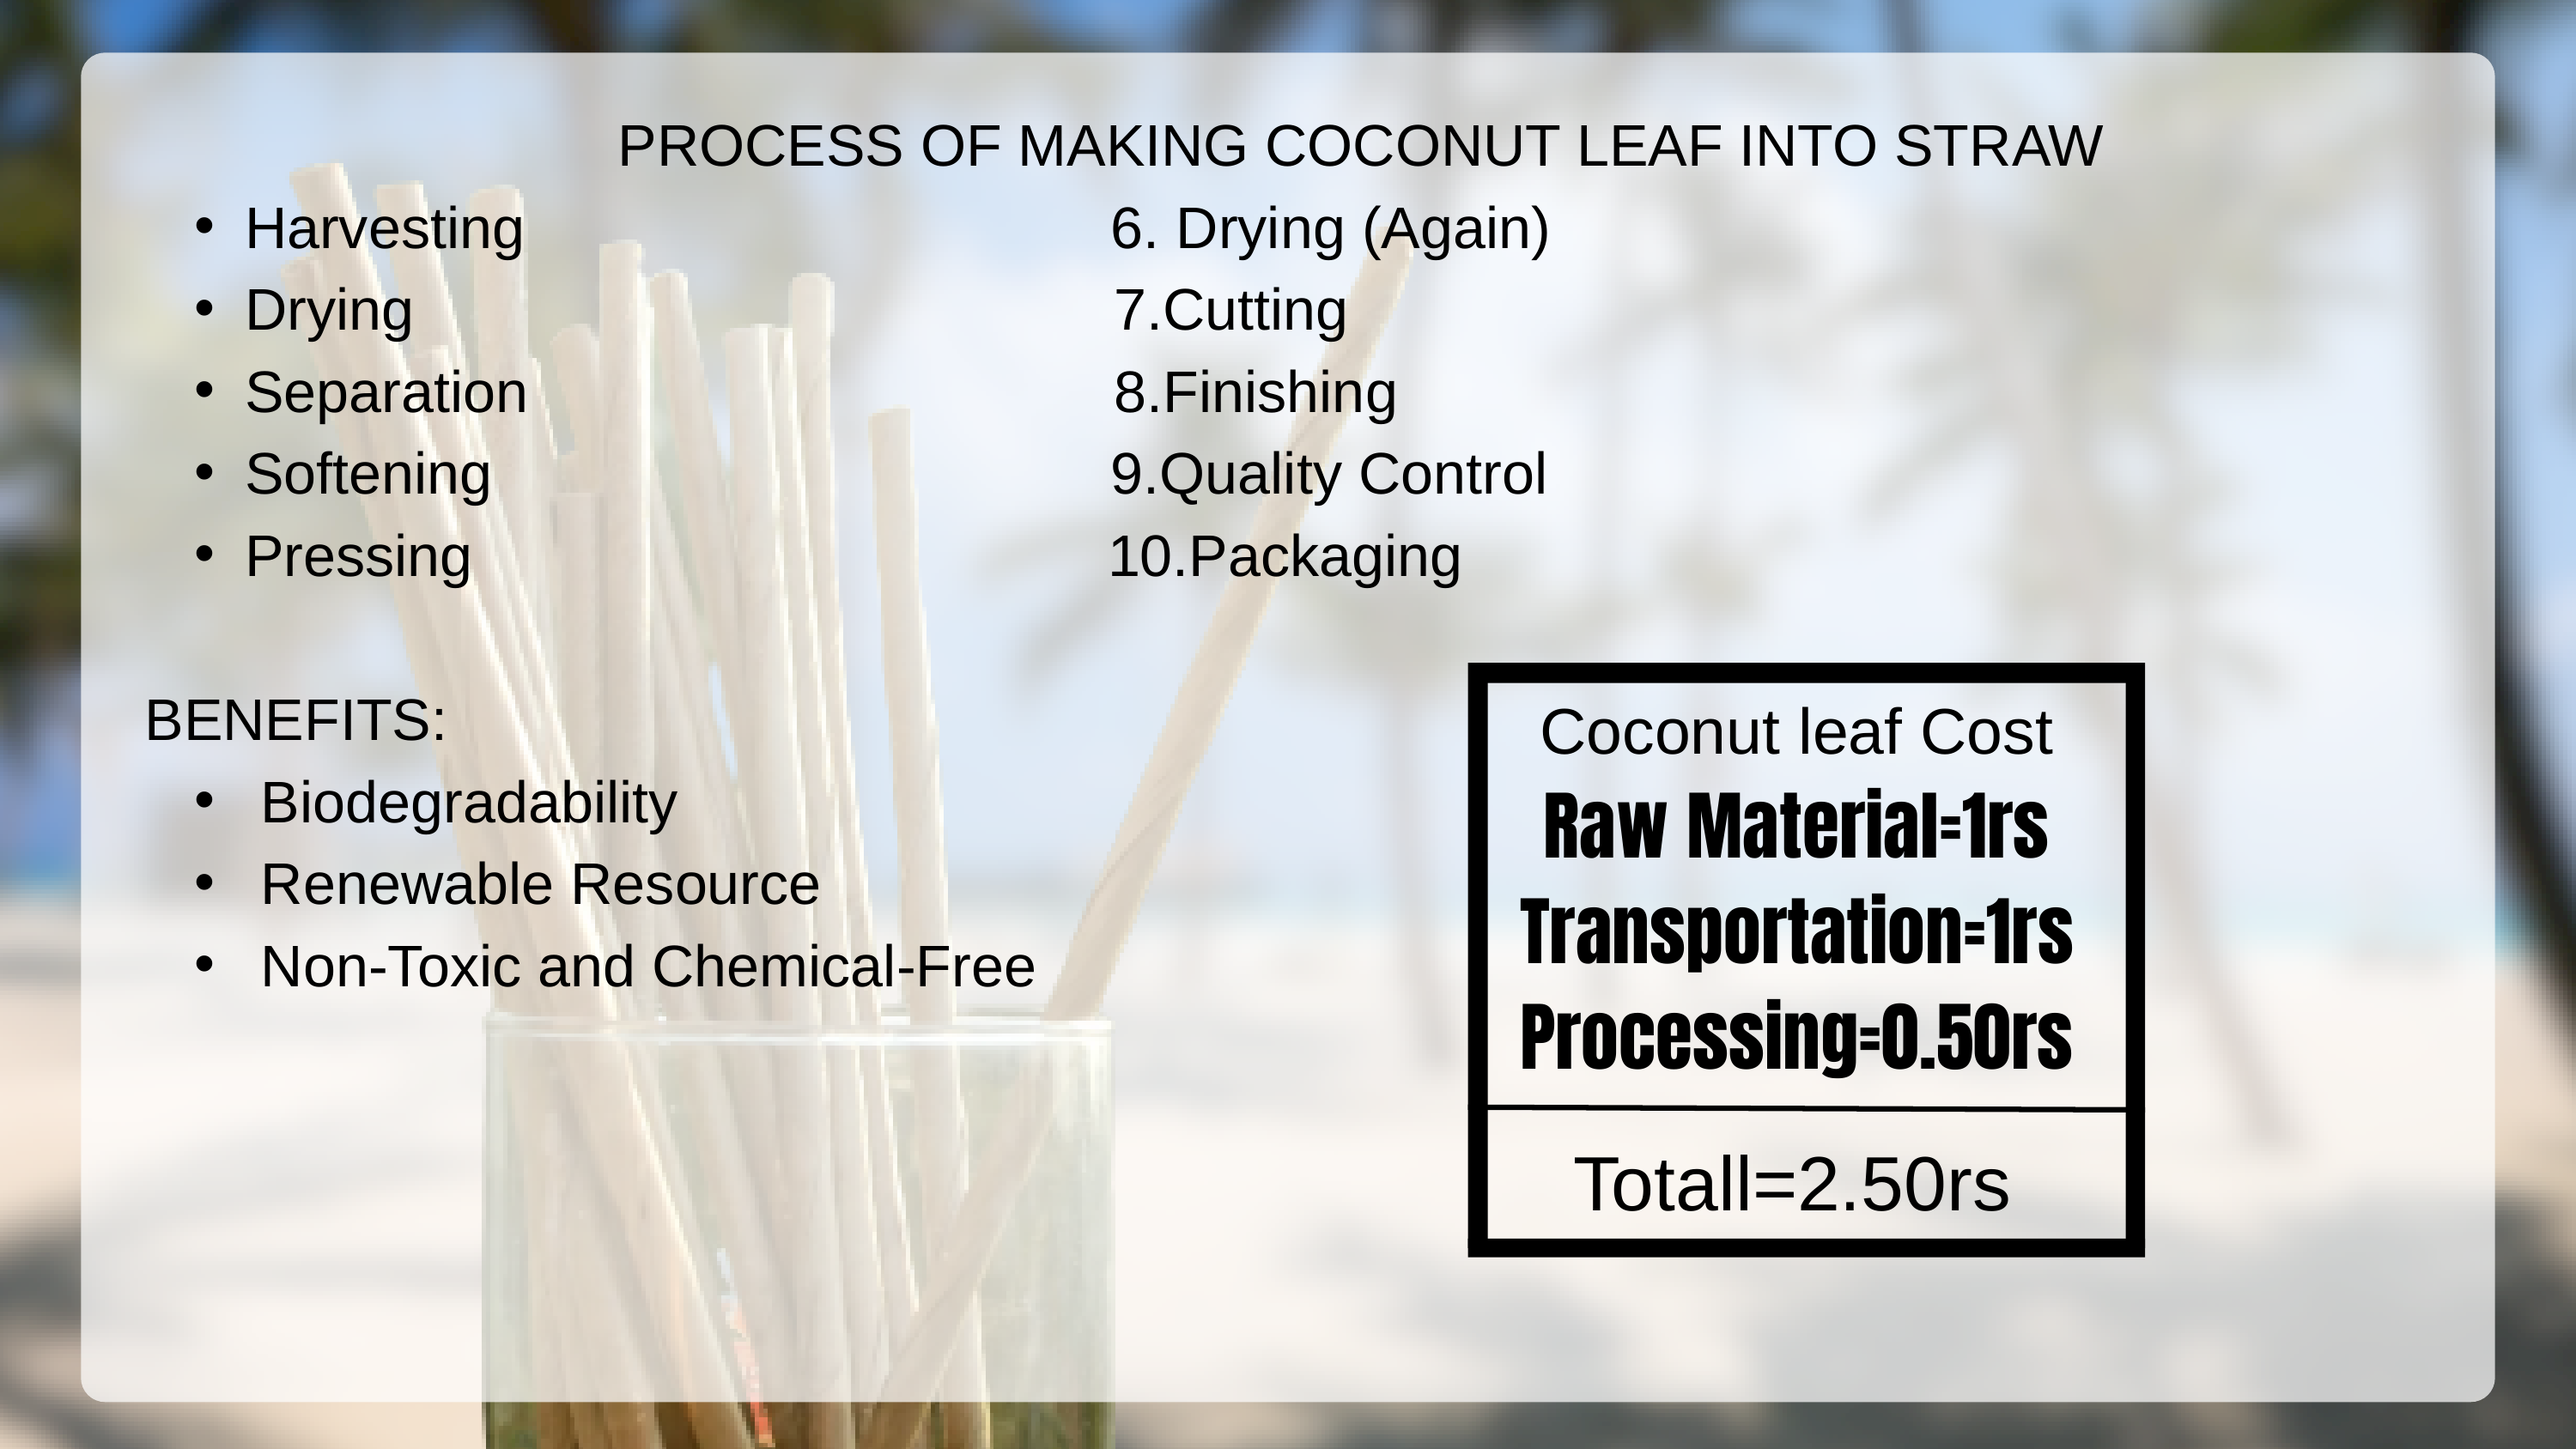

PROCESS OF MAKING COCONUT LEAF INTO STRAW
Harvesting                                    6. Drying (Again)
Drying                                           7.Cutting
Separation                                    8.Finishing
Softening                                      9.Quality Control
Pressing                                       10.Packaging

BENEFITS:
 Biodegradability
 Renewable Resource
 Non-Toxic and Chemical-Free

Coconut leaf Cost
Raw Material=1rs
Transportation=1rs
Processing=0.50rs

Totall=2.50rs